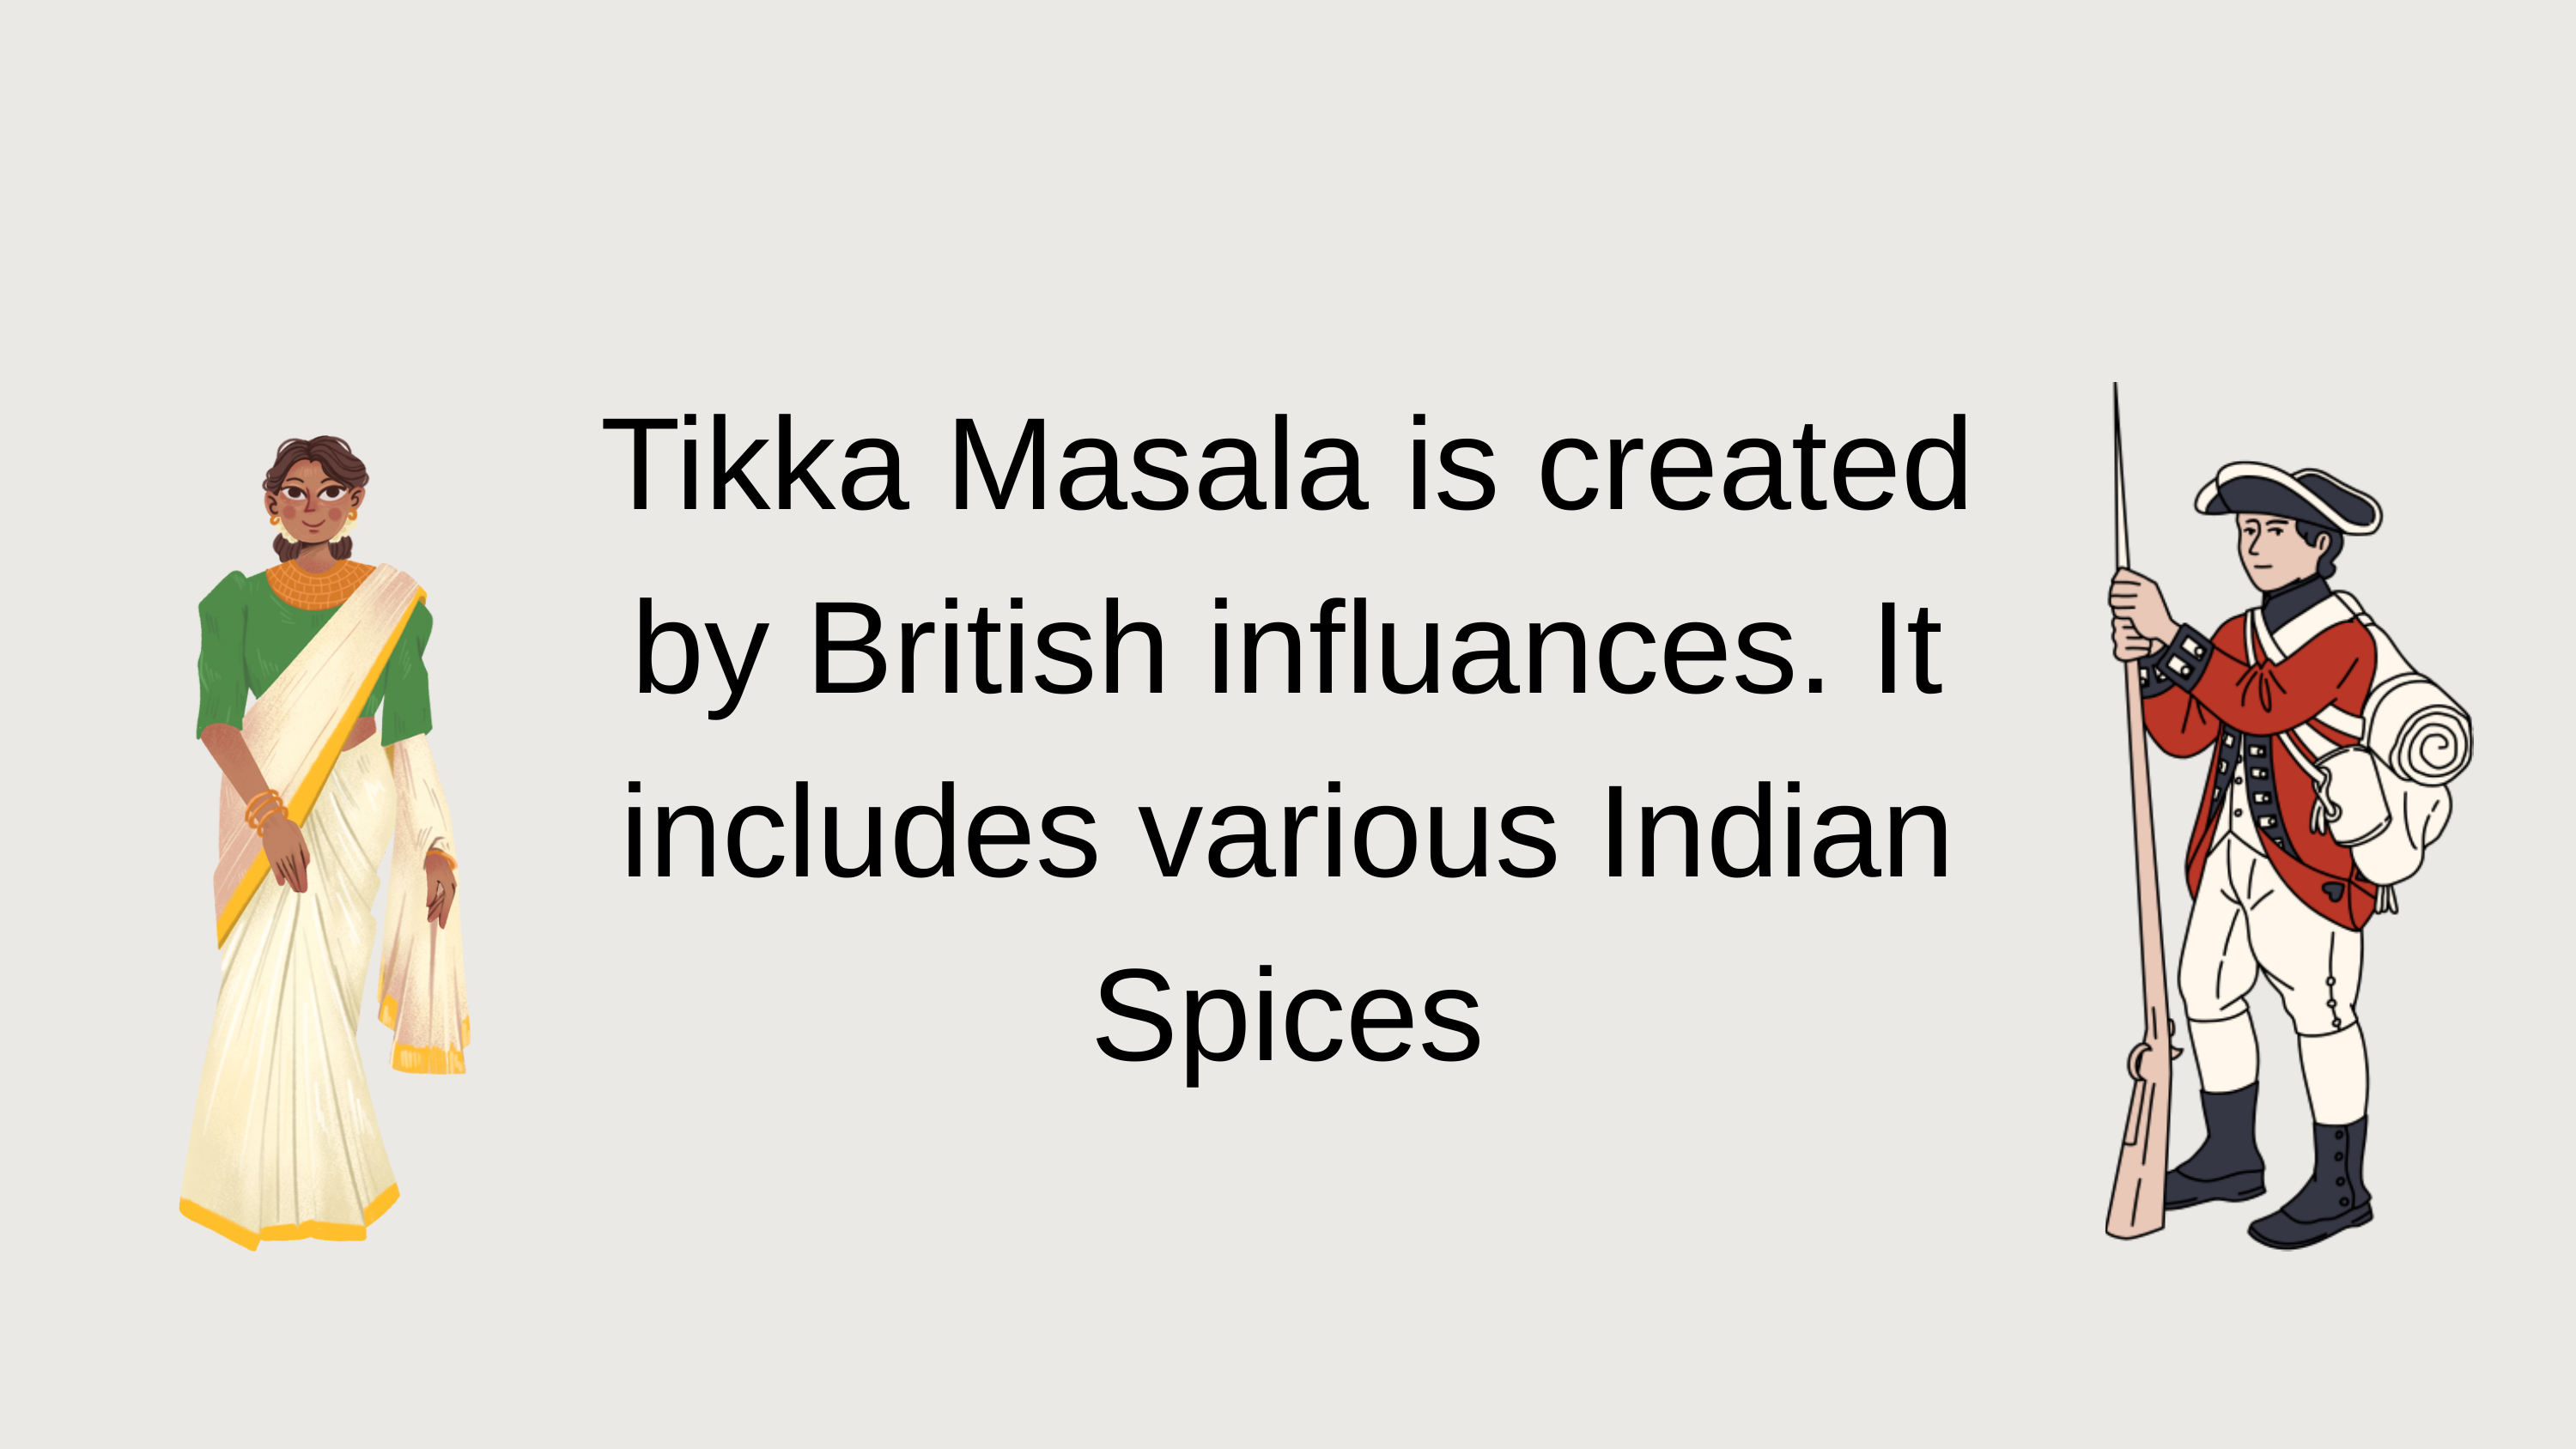

Tikka Masala is created by British influances. It includes various Indian Spices